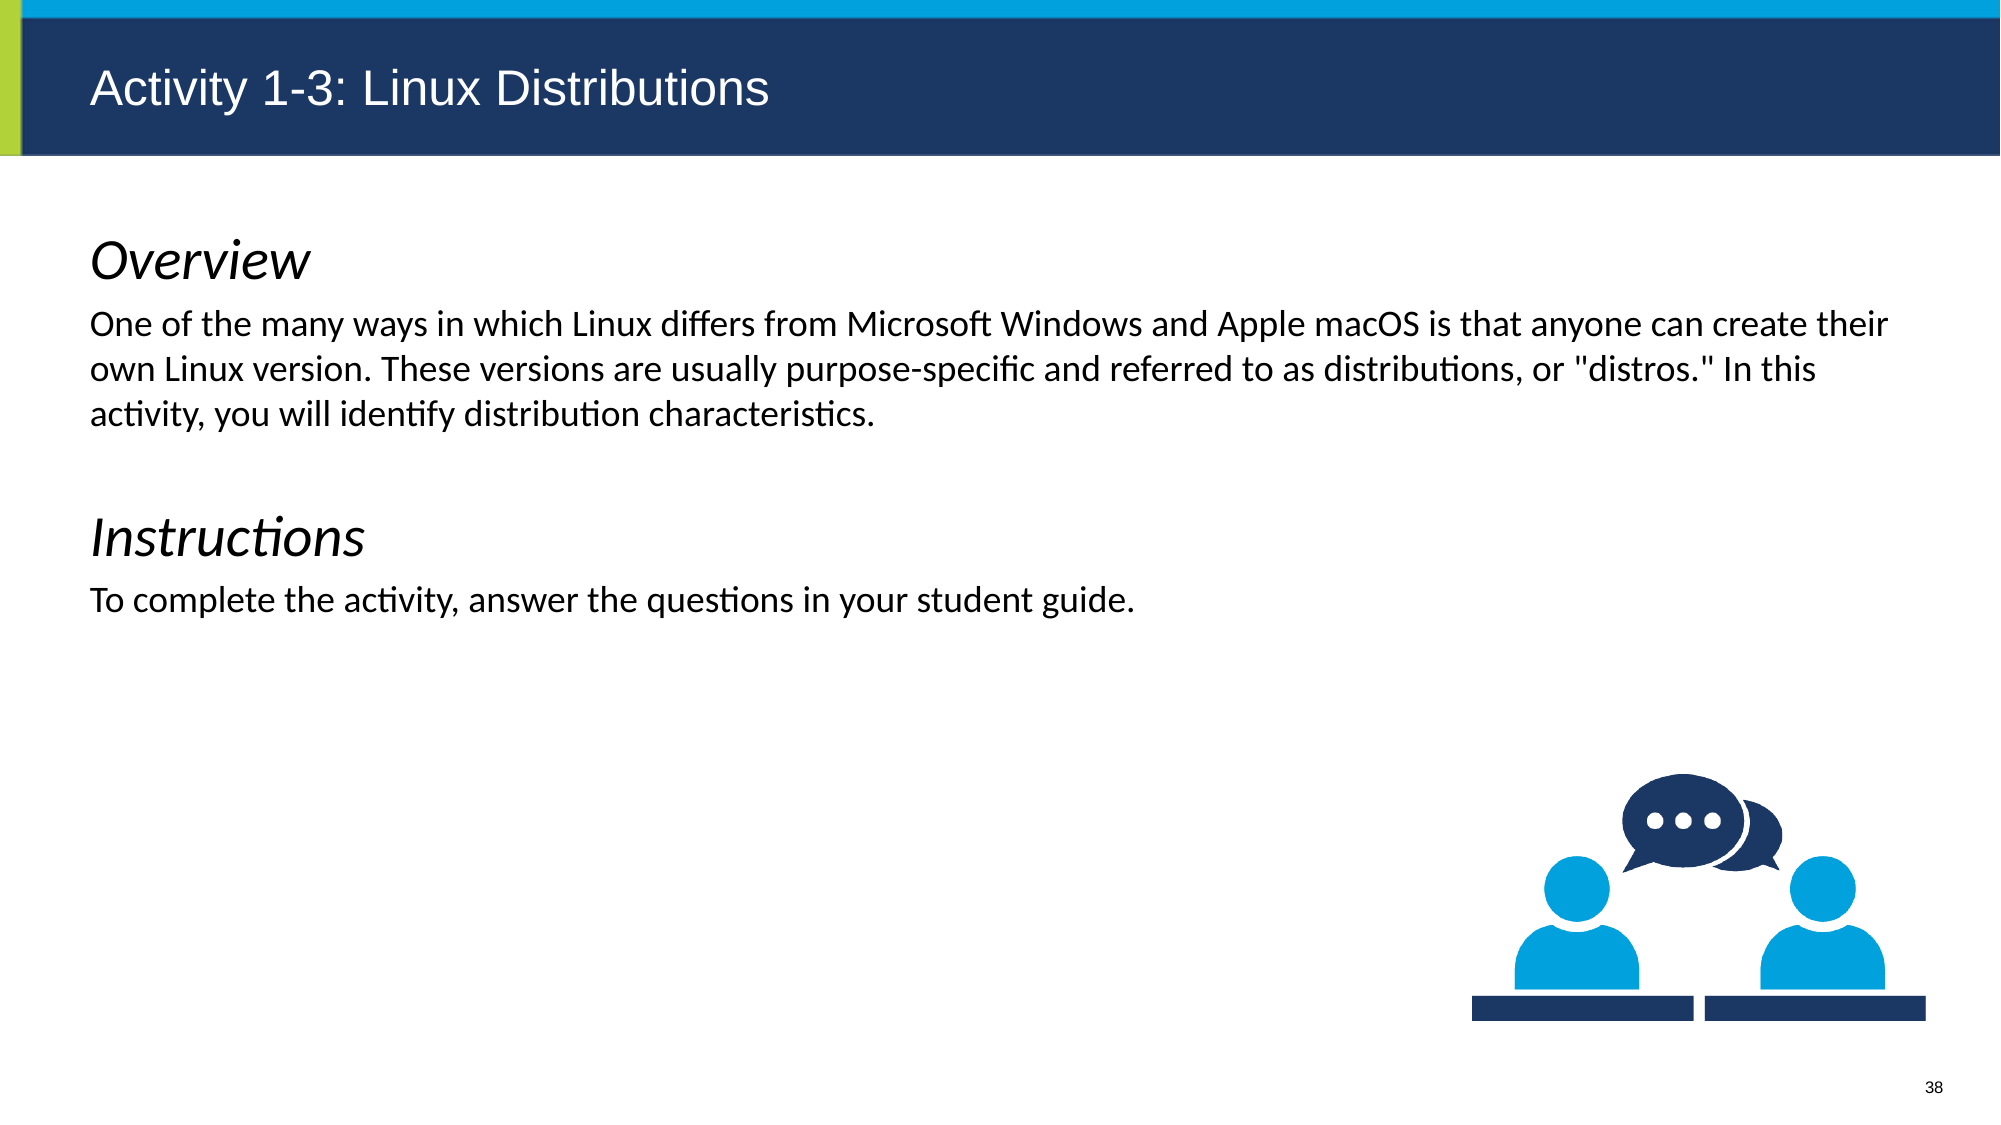

# Activity 1-3: Linux Distributions
Overview
One of the many ways in which Linux differs from Microsoft Windows and Apple macOS is that anyone can create their own Linux version. These versions are usually purpose-specific and referred to as distributions, or "distros." In this activity, you will identify distribution characteristics.

Instructions
To complete the activity, answer the questions in your student guide.
38